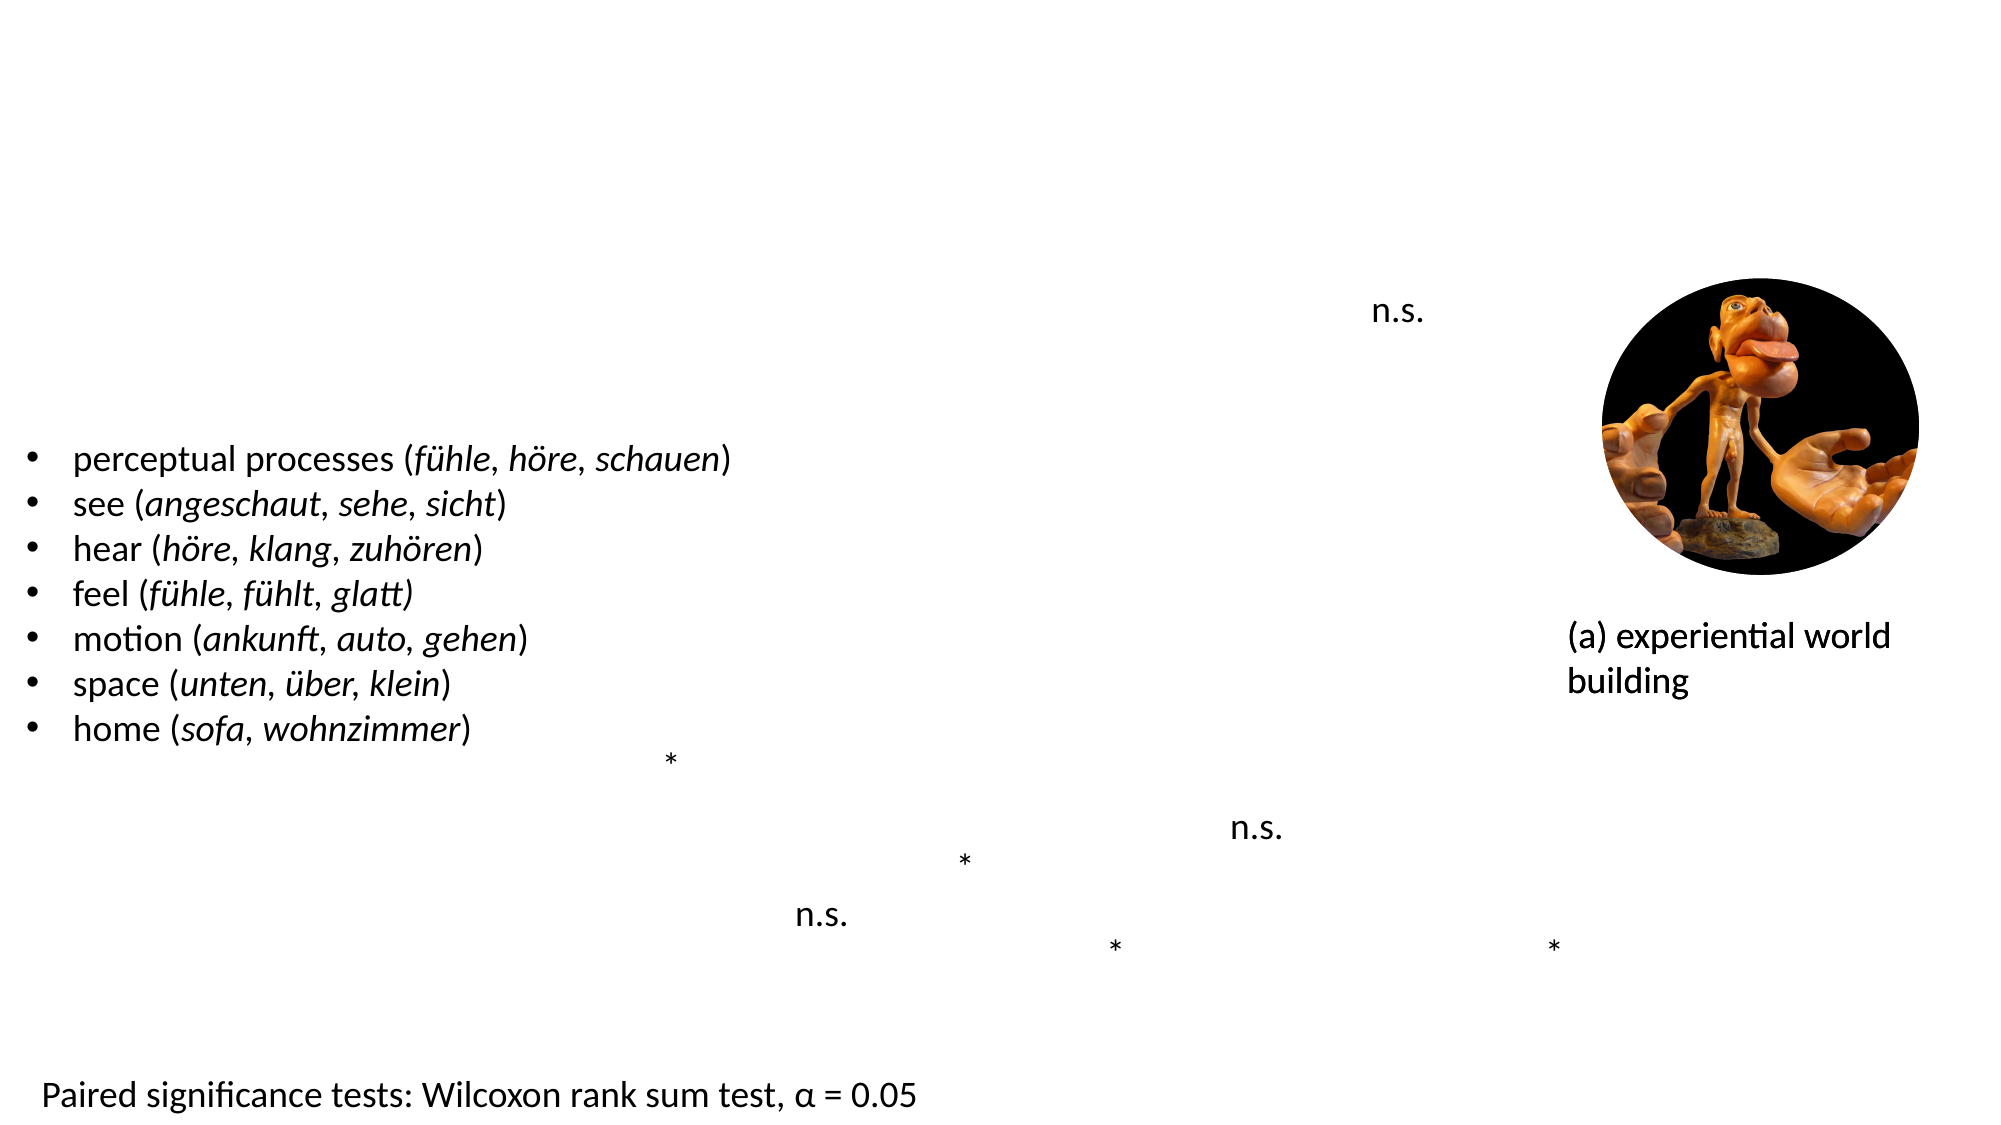

n.s.

perceptual processes (fühle, höre, schauen)
see (angeschaut, sehe, sicht)
hear (höre, klang, zuhören)
feel (fühle, fühlt, glatt)
motion (ankunft, auto, gehen)
space (unten, über, klein)
home (sofa, wohnzimmer)
(a) experiential world building
(a) experiential world building
*
n.s.
*
n.s.
*
*
Paired significance tests: Wilcoxon rank sum test, α = 0.05